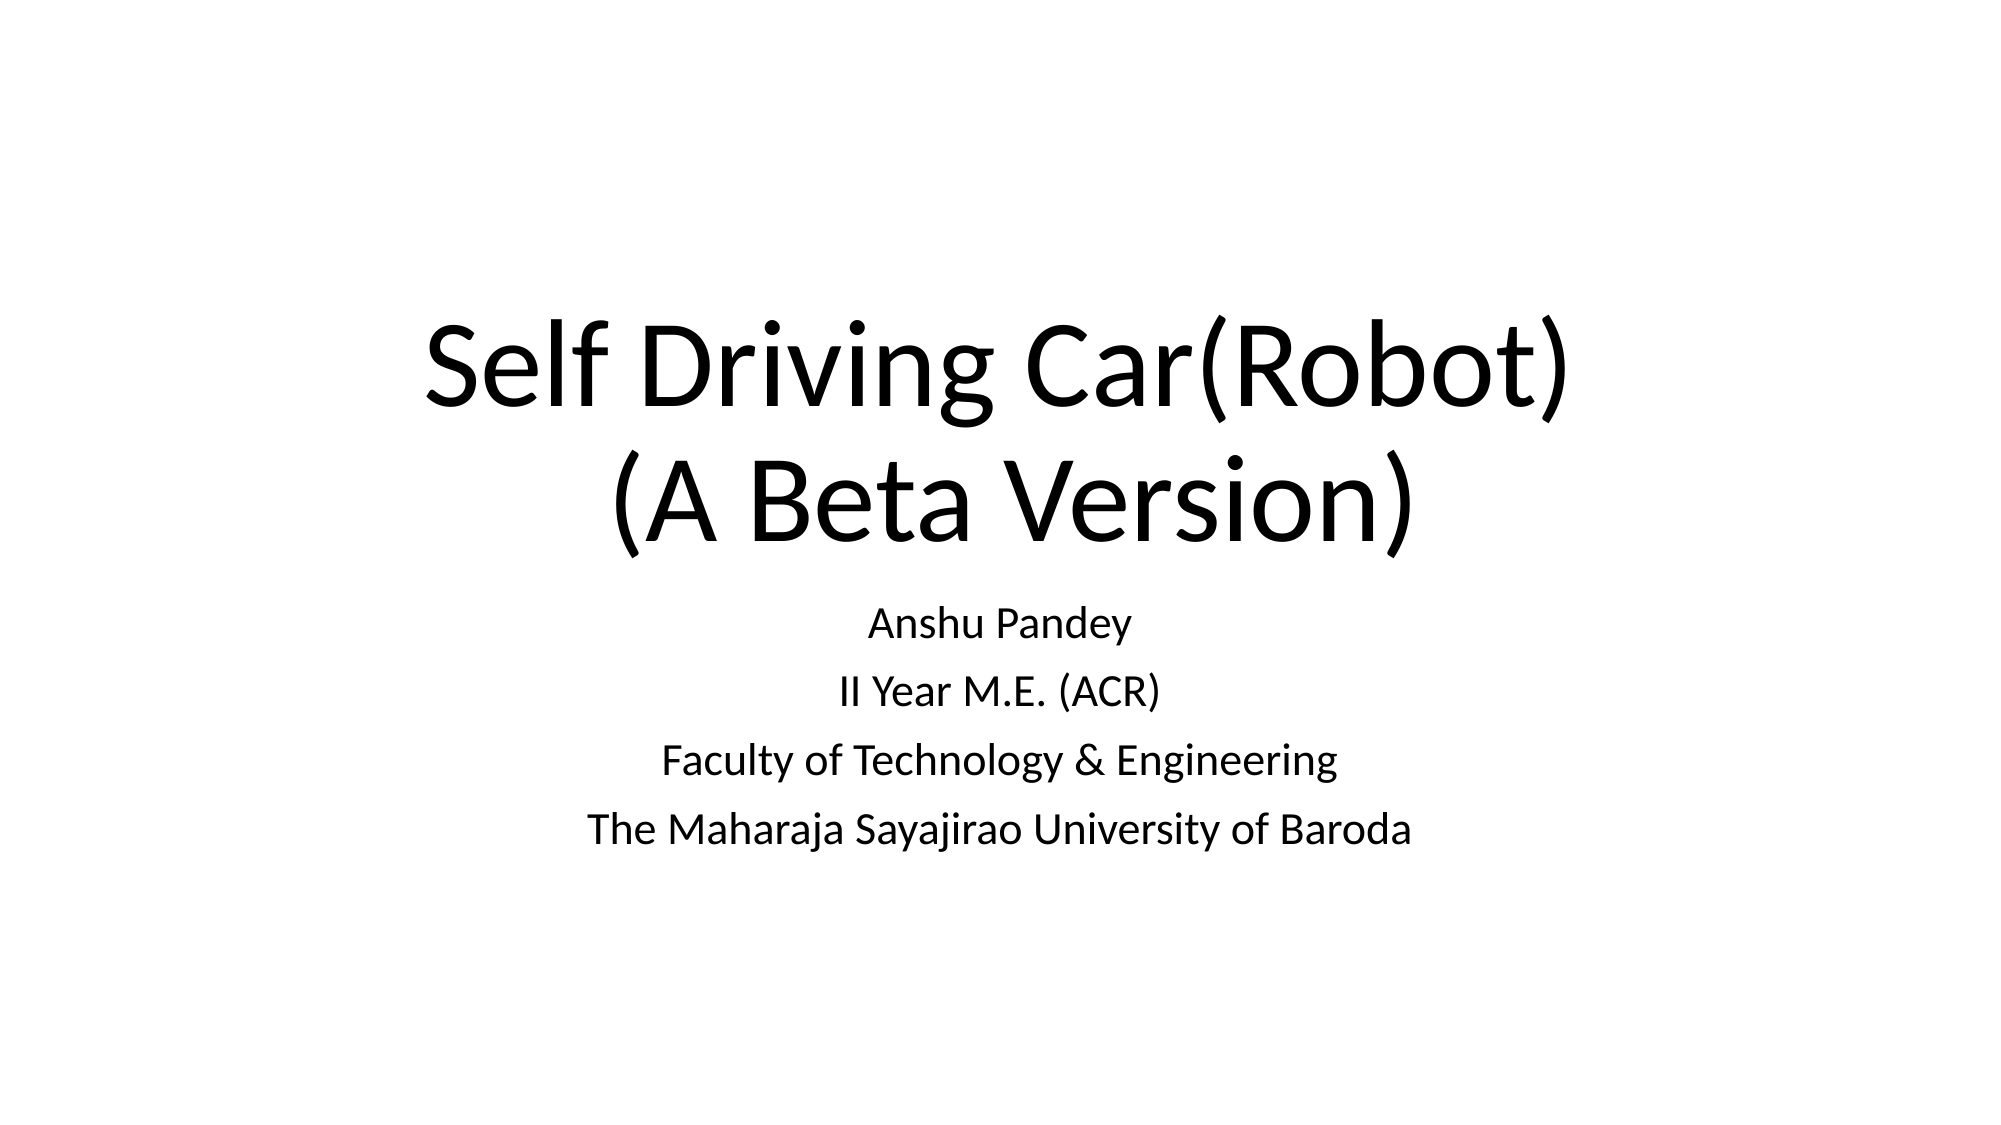

# Self Driving Car(Robot) (A Beta Version)
Anshu Pandey
II Year M.E. (ACR)
Faculty of Technology & Engineering
The Maharaja Sayajirao University of Baroda